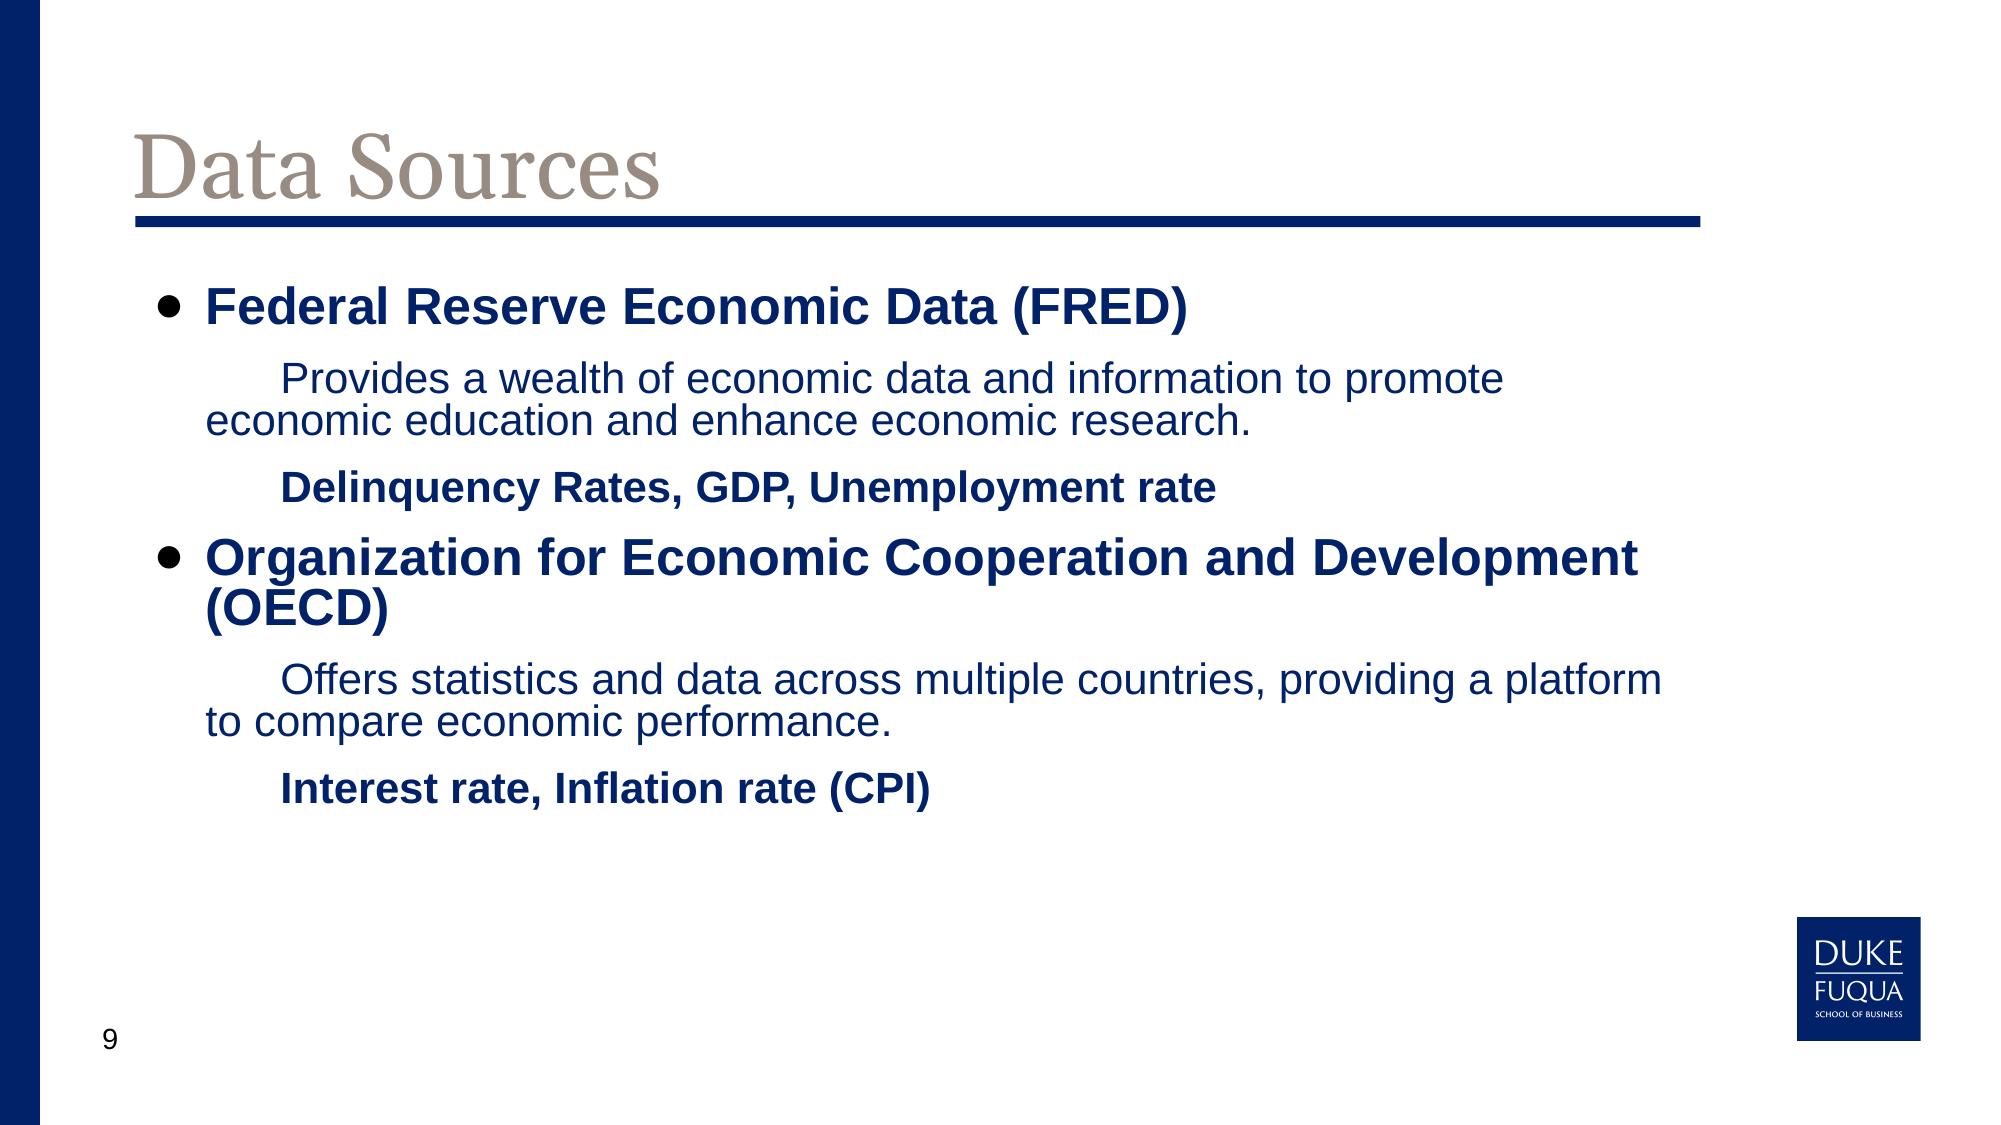

# Data Sources
Federal Reserve Economic Data (FRED)
Provides a wealth of economic data and information to promote economic education and enhance economic research.
Delinquency Rates, GDP, Unemployment rate
Organization for Economic Cooperation and Development (OECD)
Offers statistics and data across multiple countries, providing a platform to compare economic performance.
Interest rate, Inflation rate (CPI)